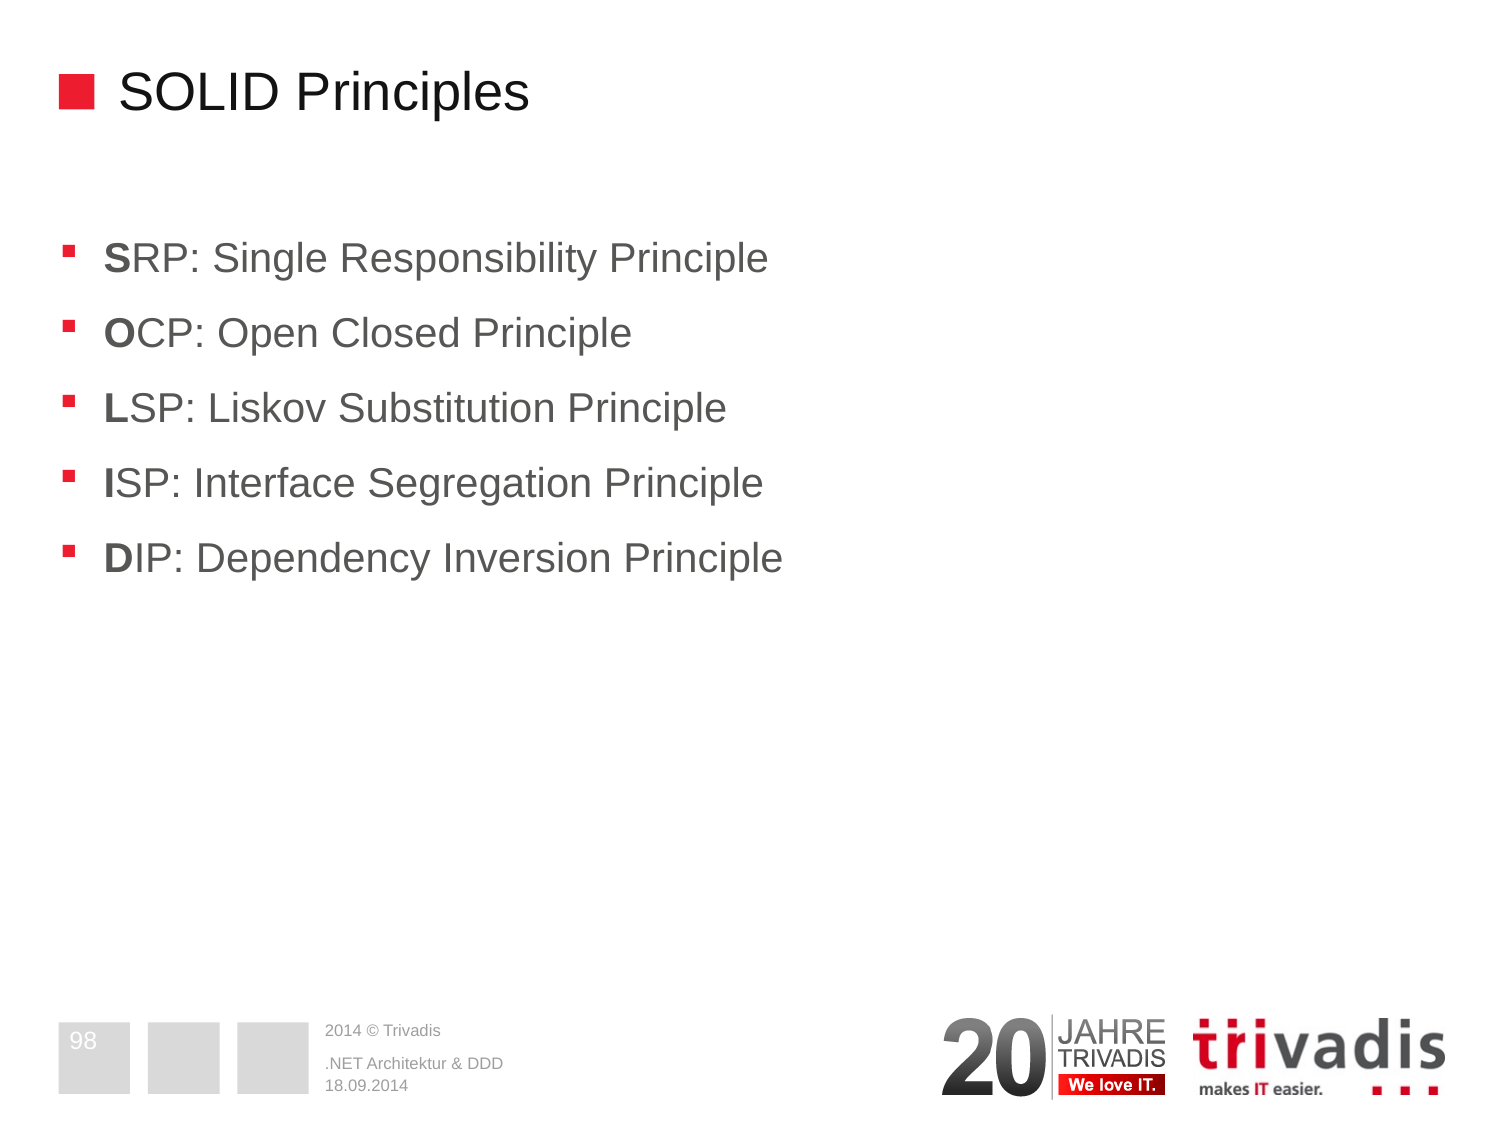

# SOLID Principles
SRP: Single Responsibility Principle
OCP: Open Closed Principle
LSP: Liskov Substitution Principle
ISP: Interface Segregation Principle
DIP: Dependency Inversion Principle

98
.NET Architektur & DDD
18.09.2014